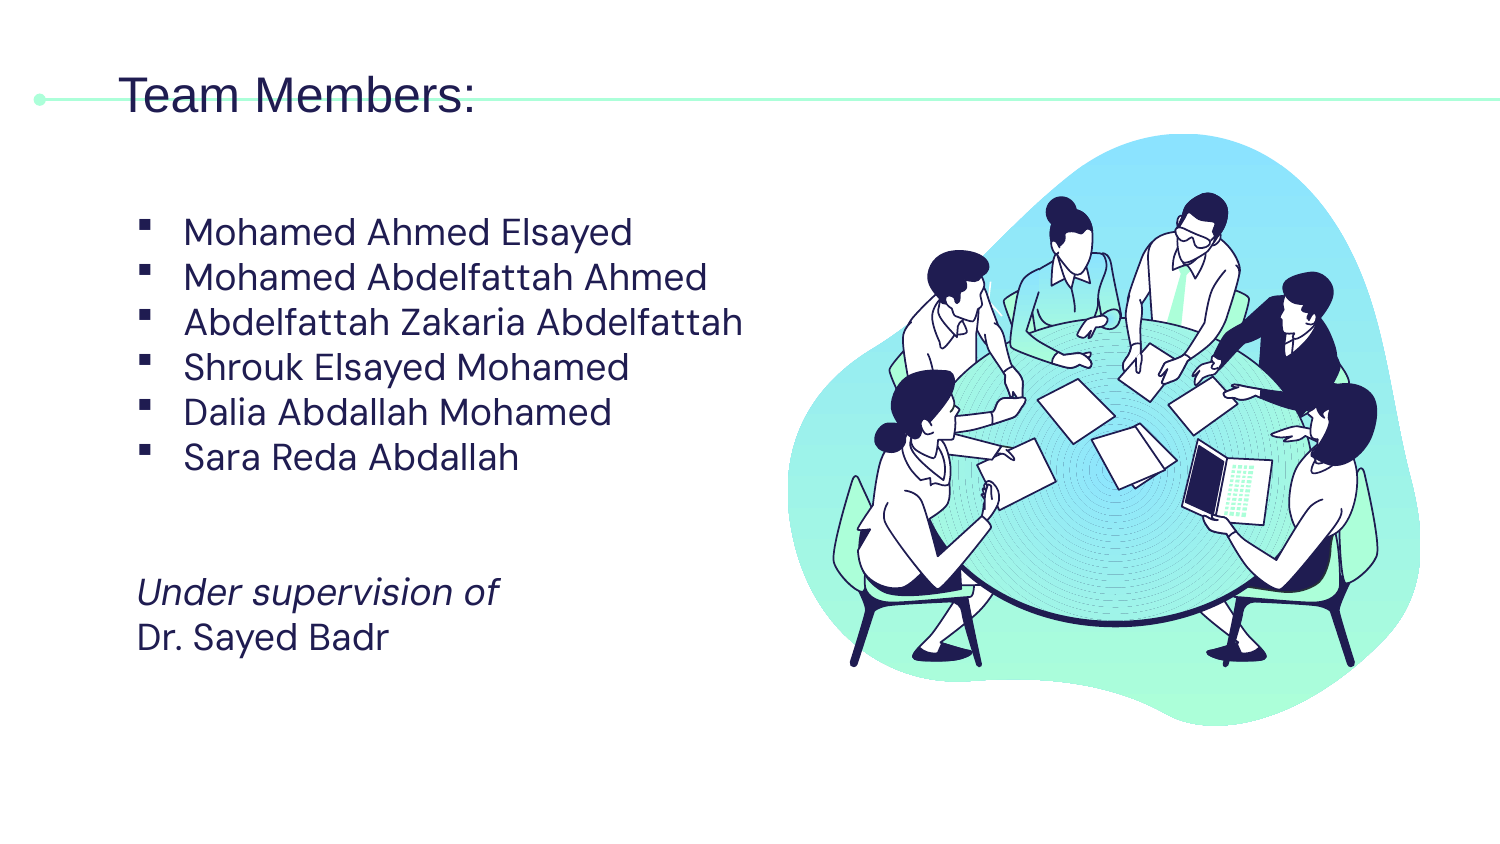

# Team Members:

Mohamed Ahmed Elsayed
Mohamed Abdelfattah Ahmed
Abdelfattah Zakaria Abdelfattah
Shrouk Elsayed Mohamed
Dalia Abdallah Mohamed
Sara Reda Abdallah

Under supervision of
Dr. Sayed Badr